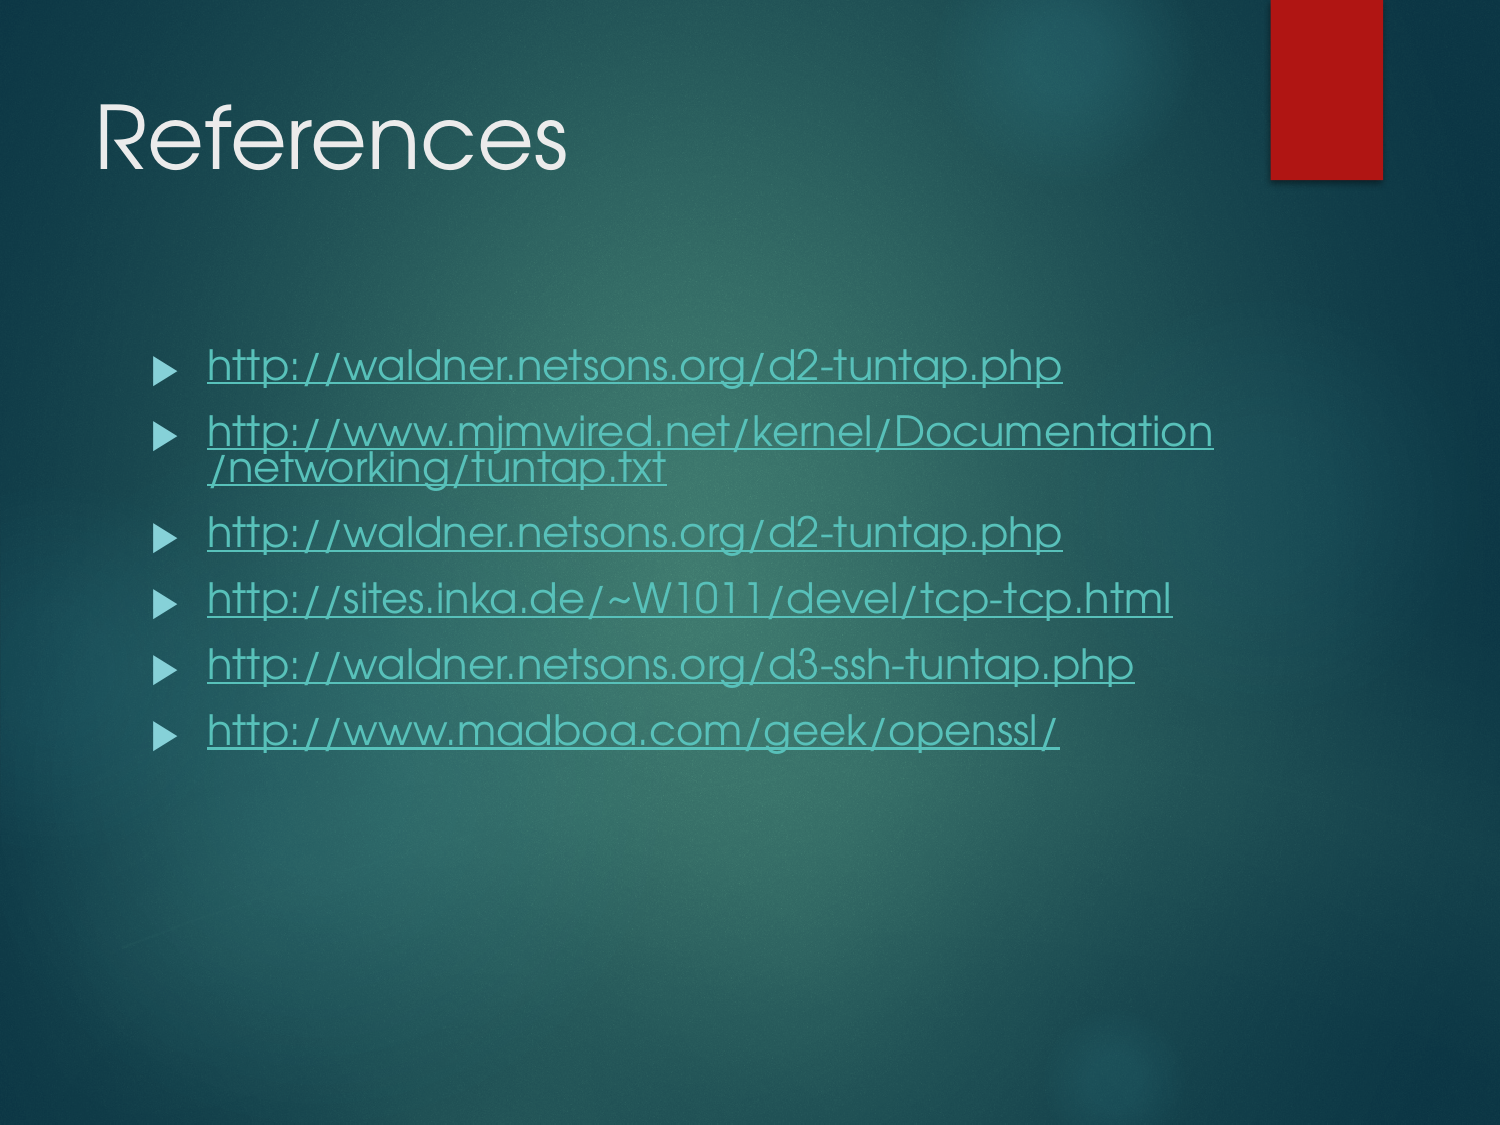

# References
http://waldner.netsons.org/d2-tuntap.php
http://www.mjmwired.net/kernel/Documentation/networking/tuntap.txt
http://waldner.netsons.org/d2-tuntap.php
http://sites.inka.de/~W1011/devel/tcp-tcp.html
http://waldner.netsons.org/d3-ssh-tuntap.php
http://www.madboa.com/geek/openssl/